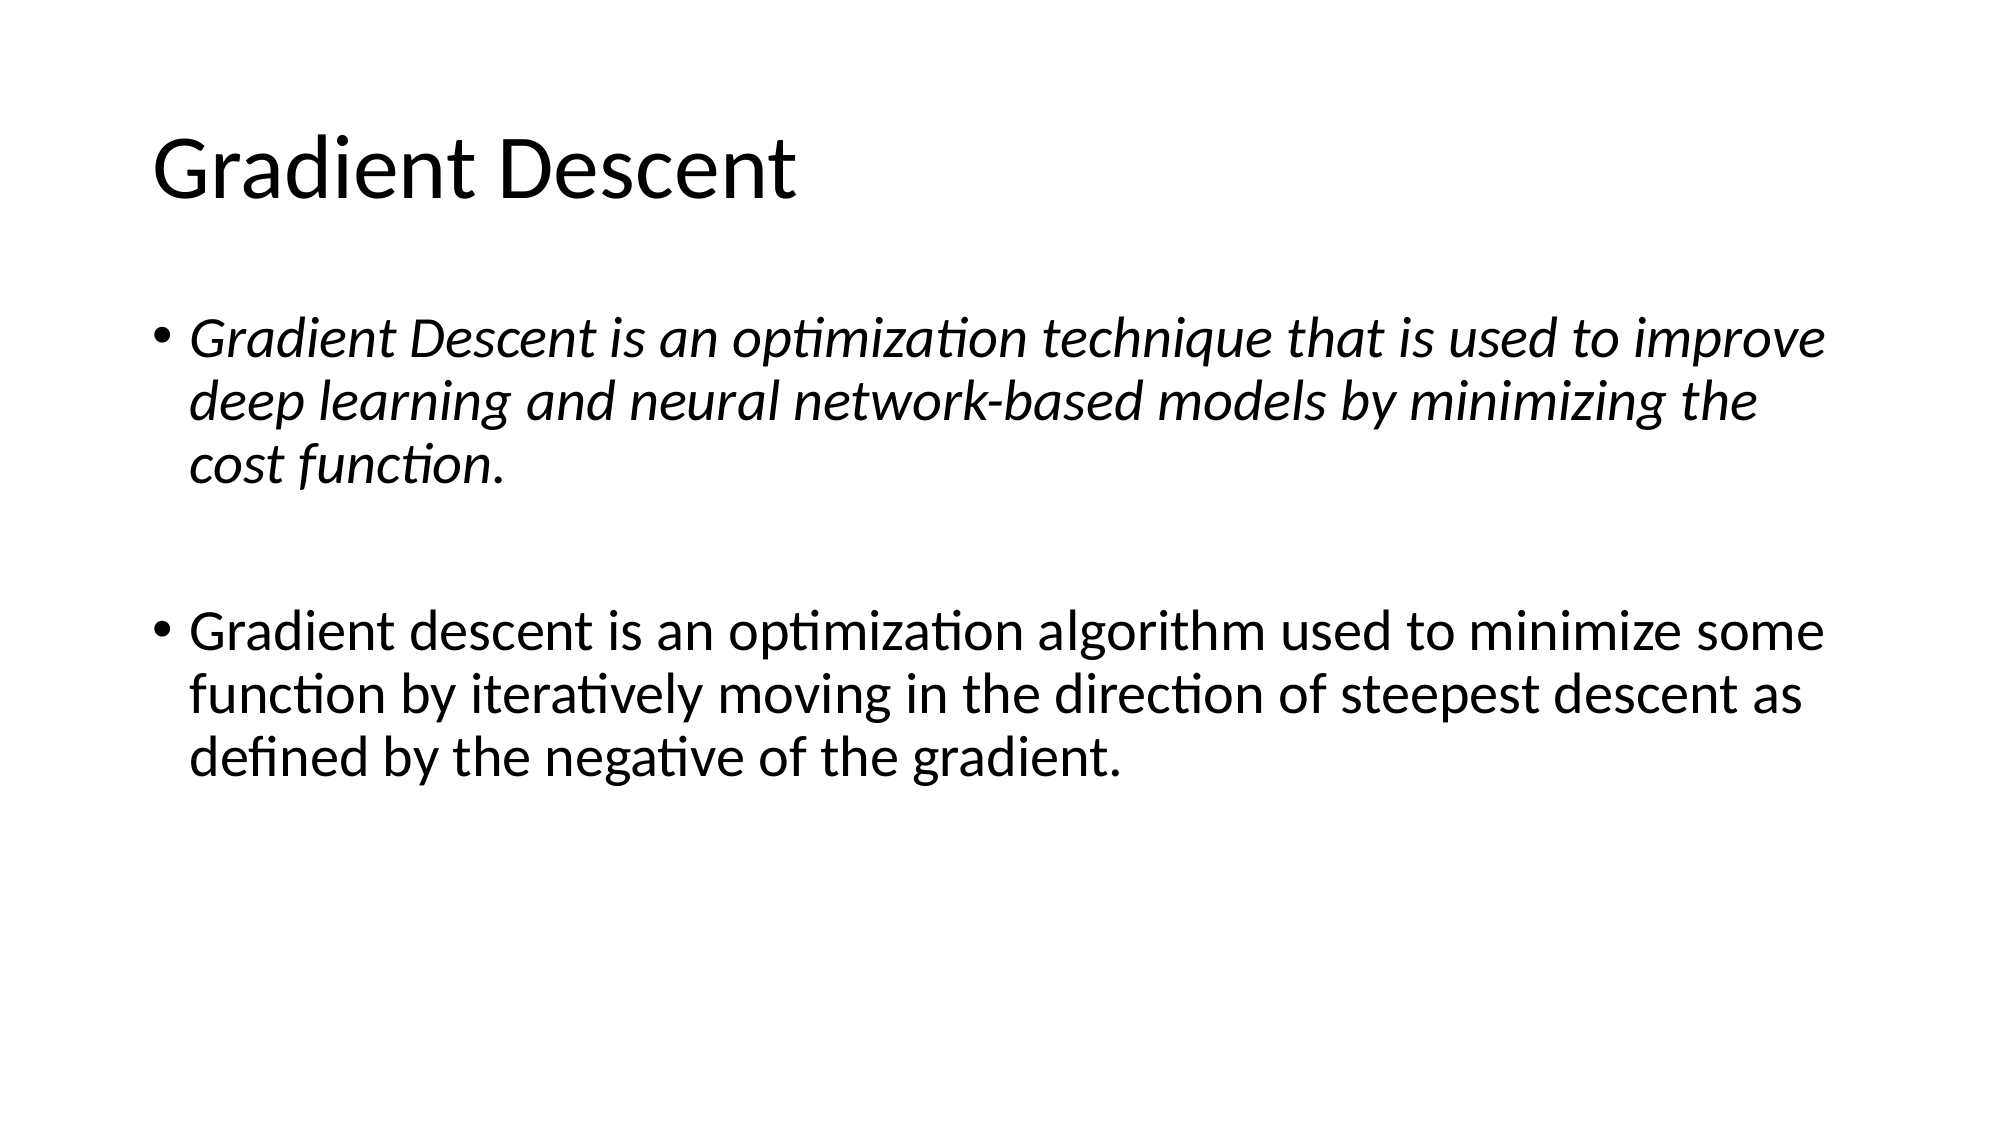

# Gradient Descent
Gradient Descent is an optimization technique that is used to improve deep learning and neural network-based models by minimizing the cost function.

Gradient descent is an optimization algorithm used to minimize some function by iteratively moving in the direction of steepest descent as defined by the negative of the gradient.